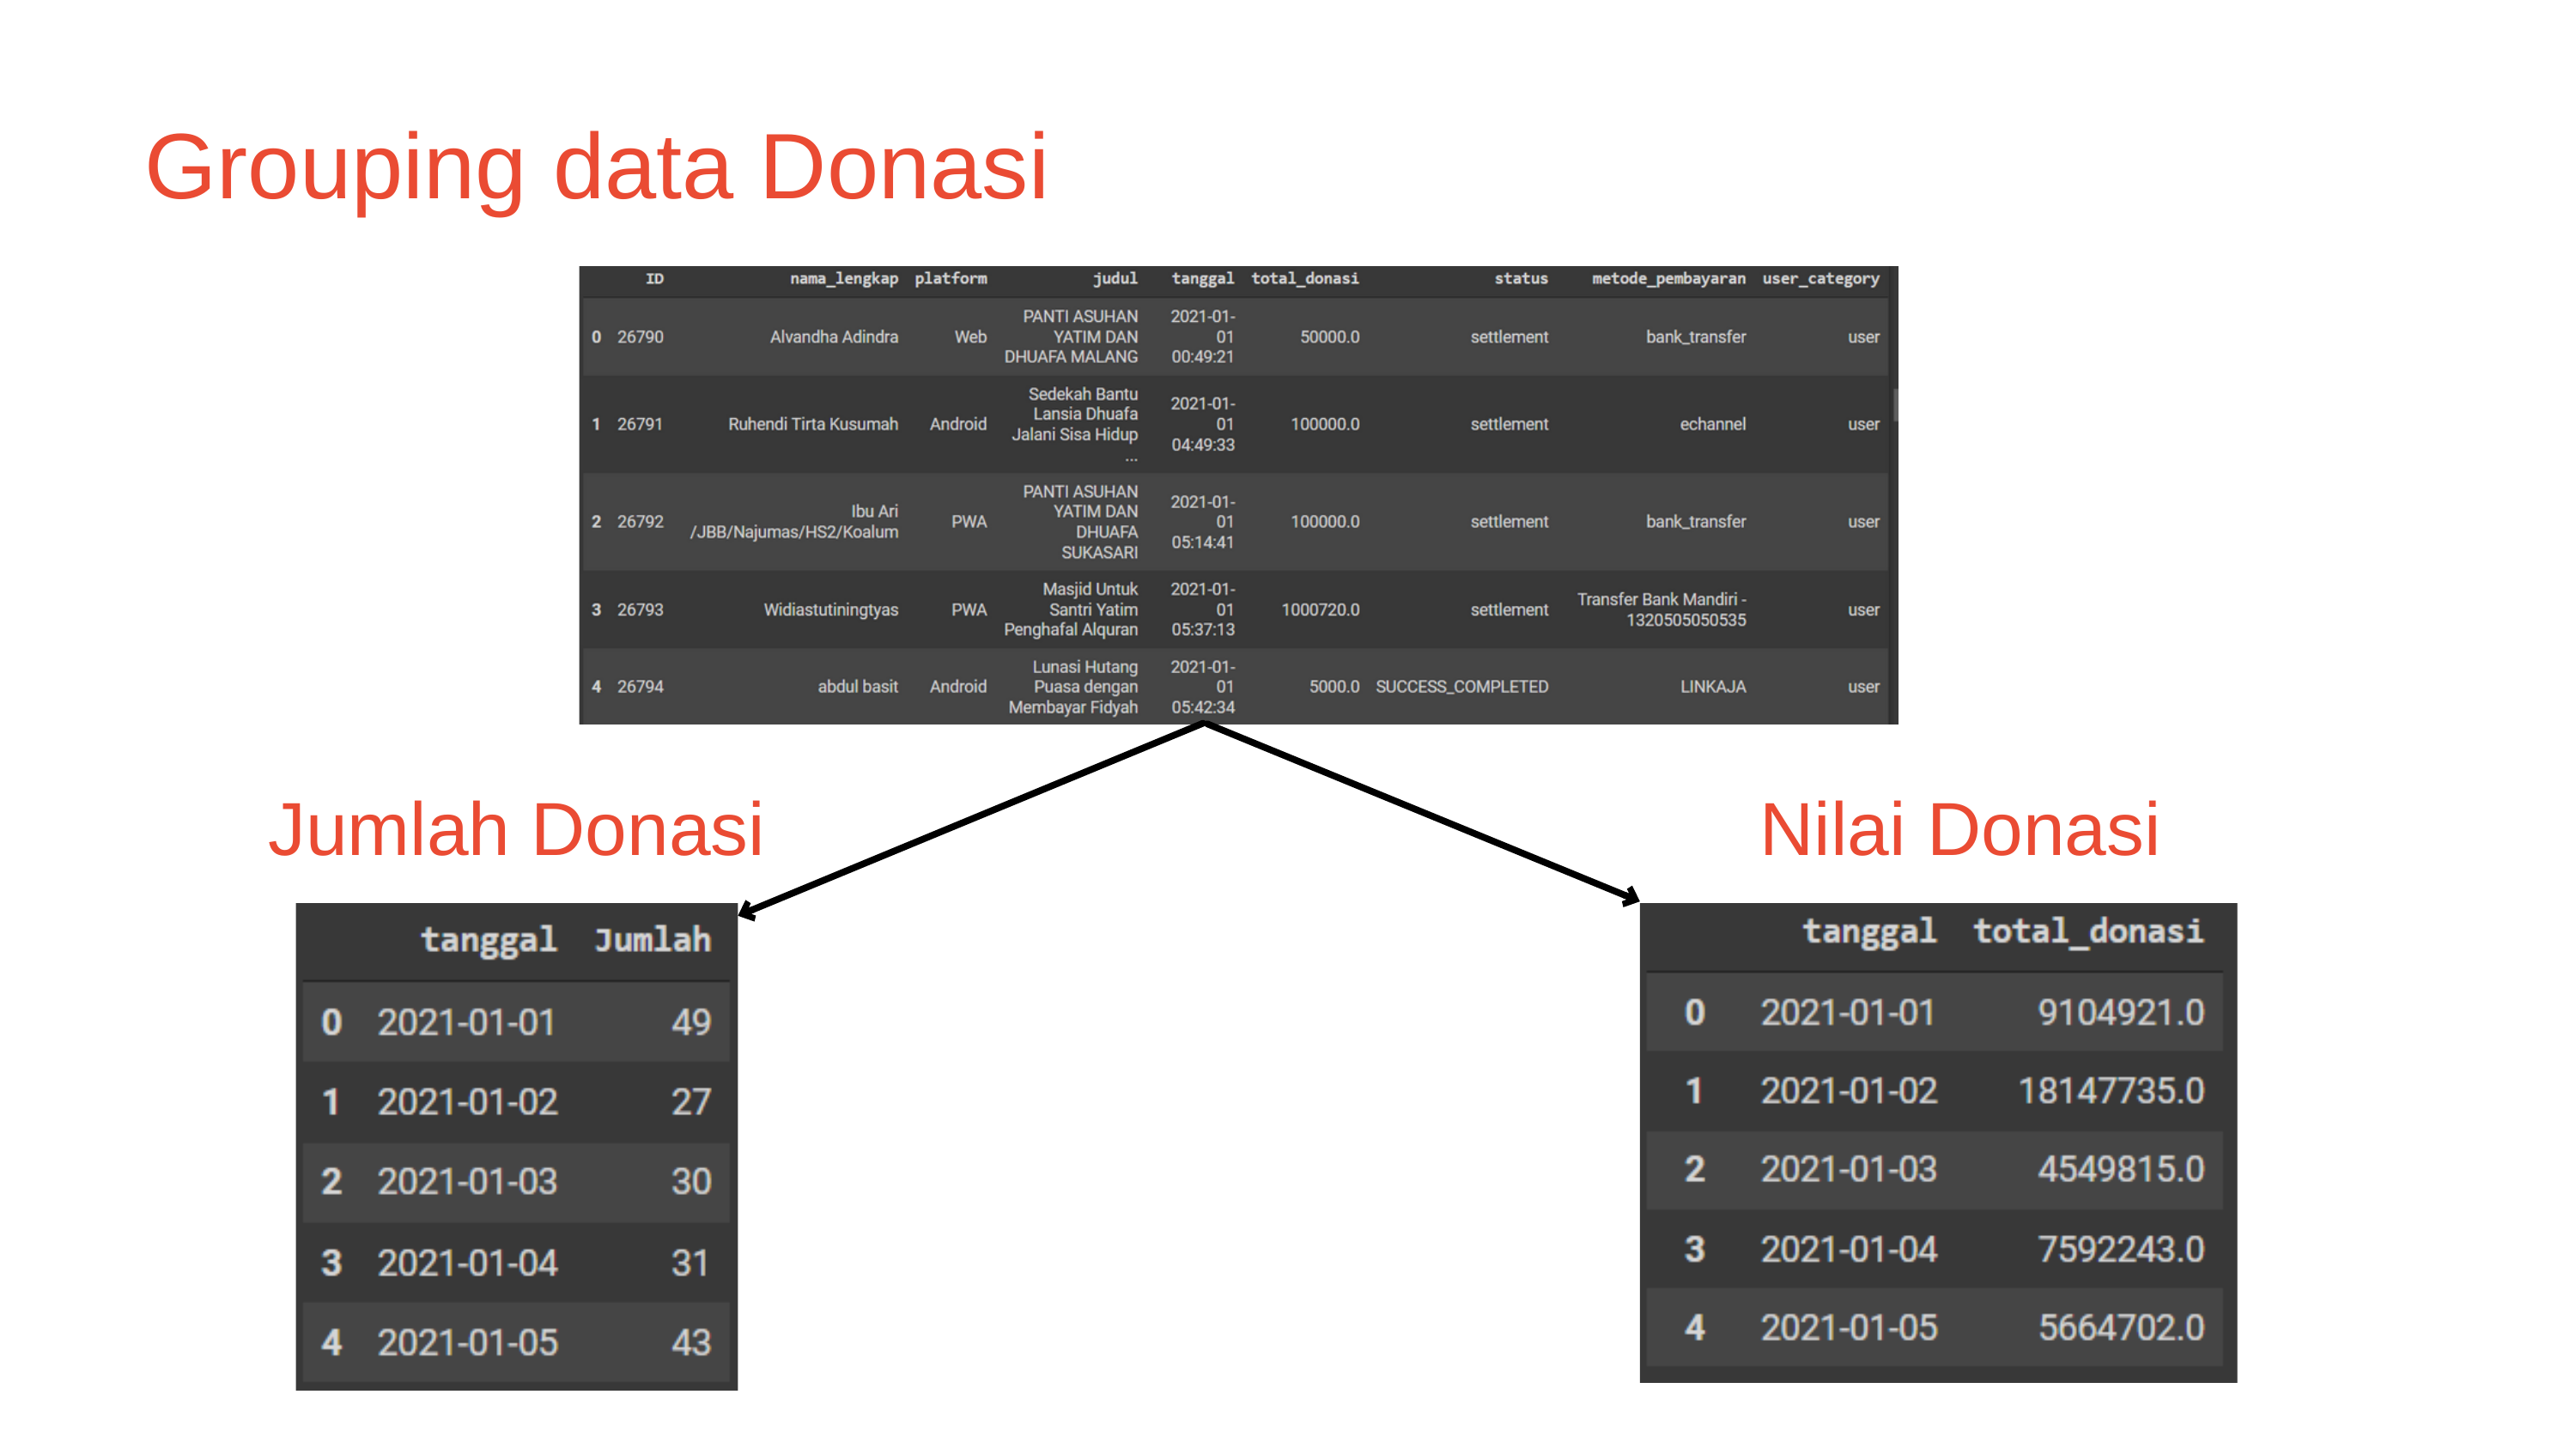

Grouping data Donasi

Jumlah Donasi

Nilai Donasi